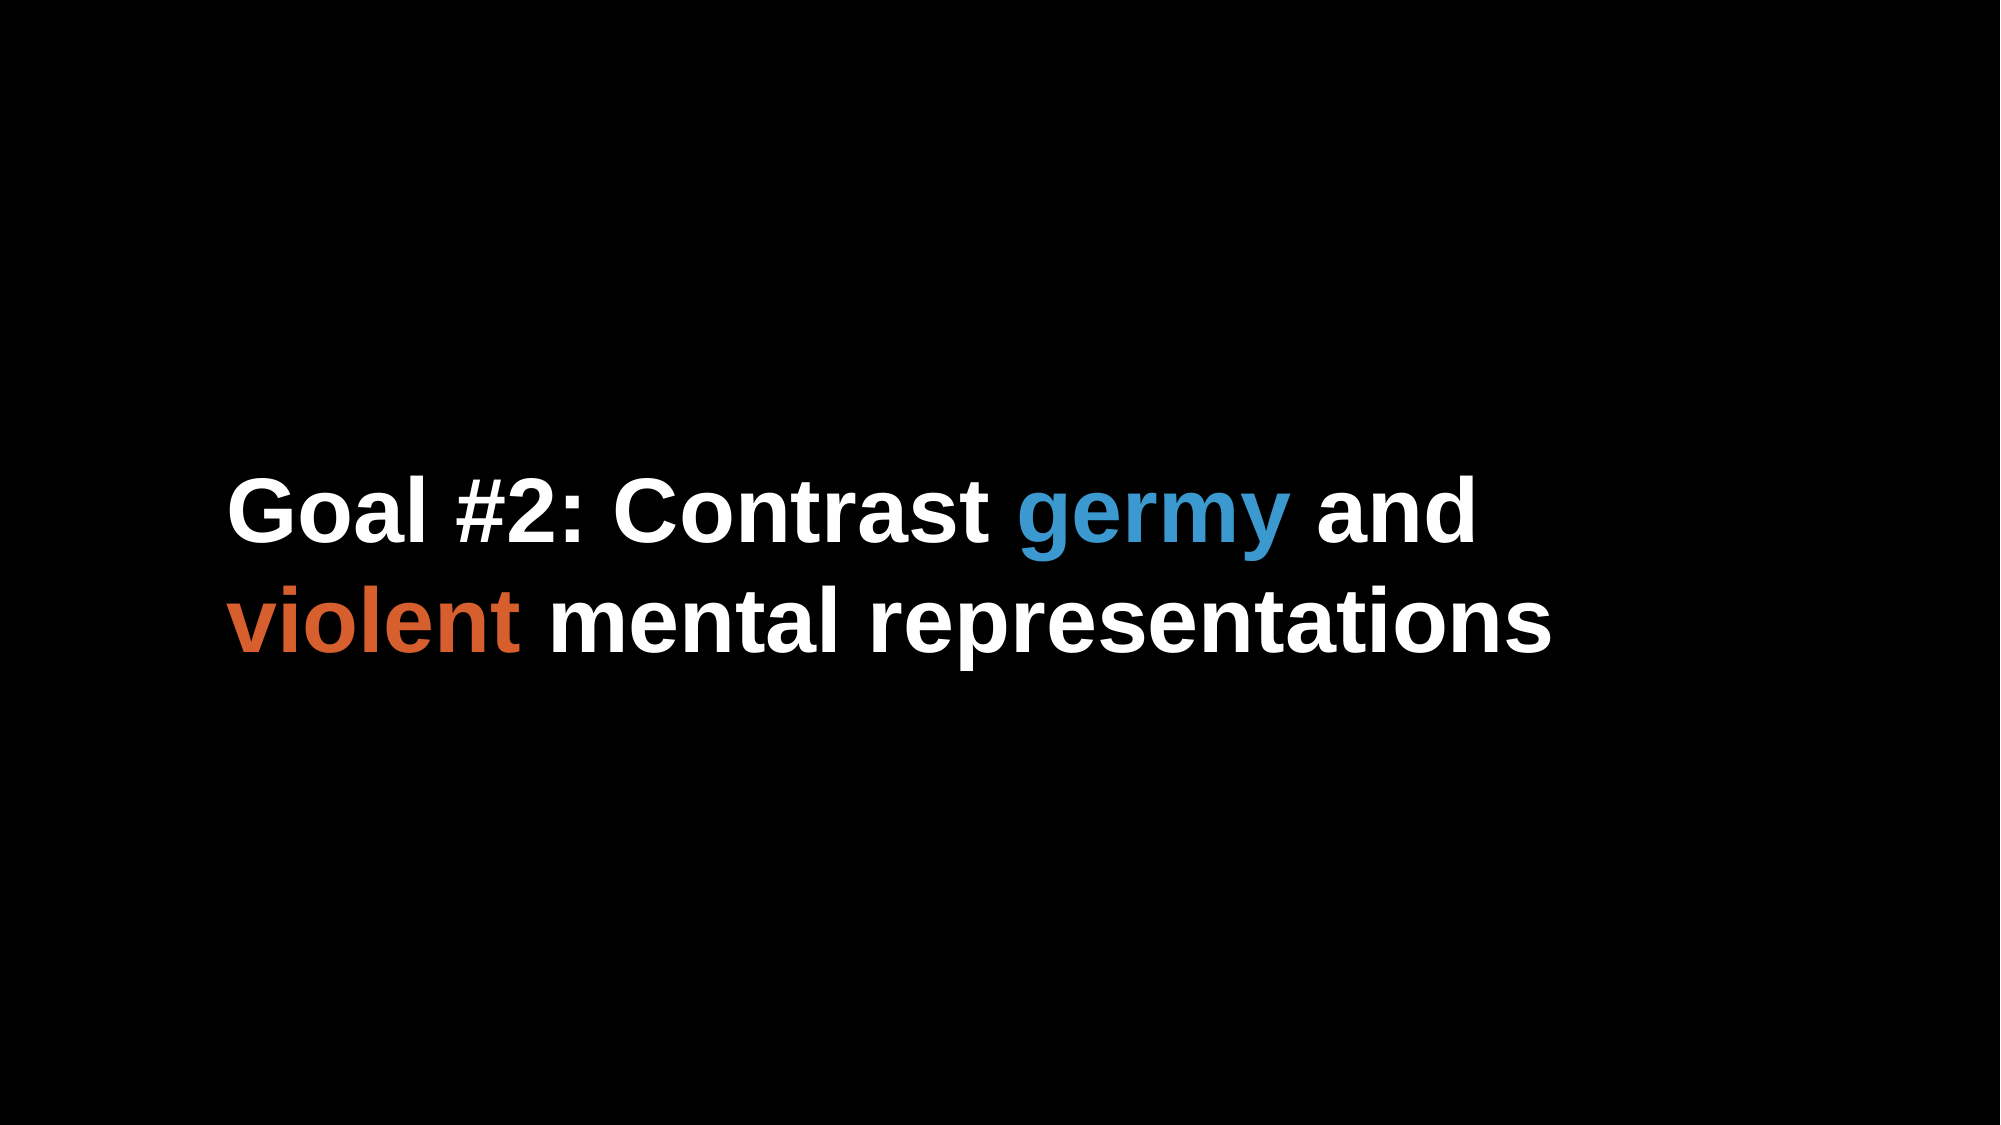

Goal #2: Contrast germy and violent mental representations